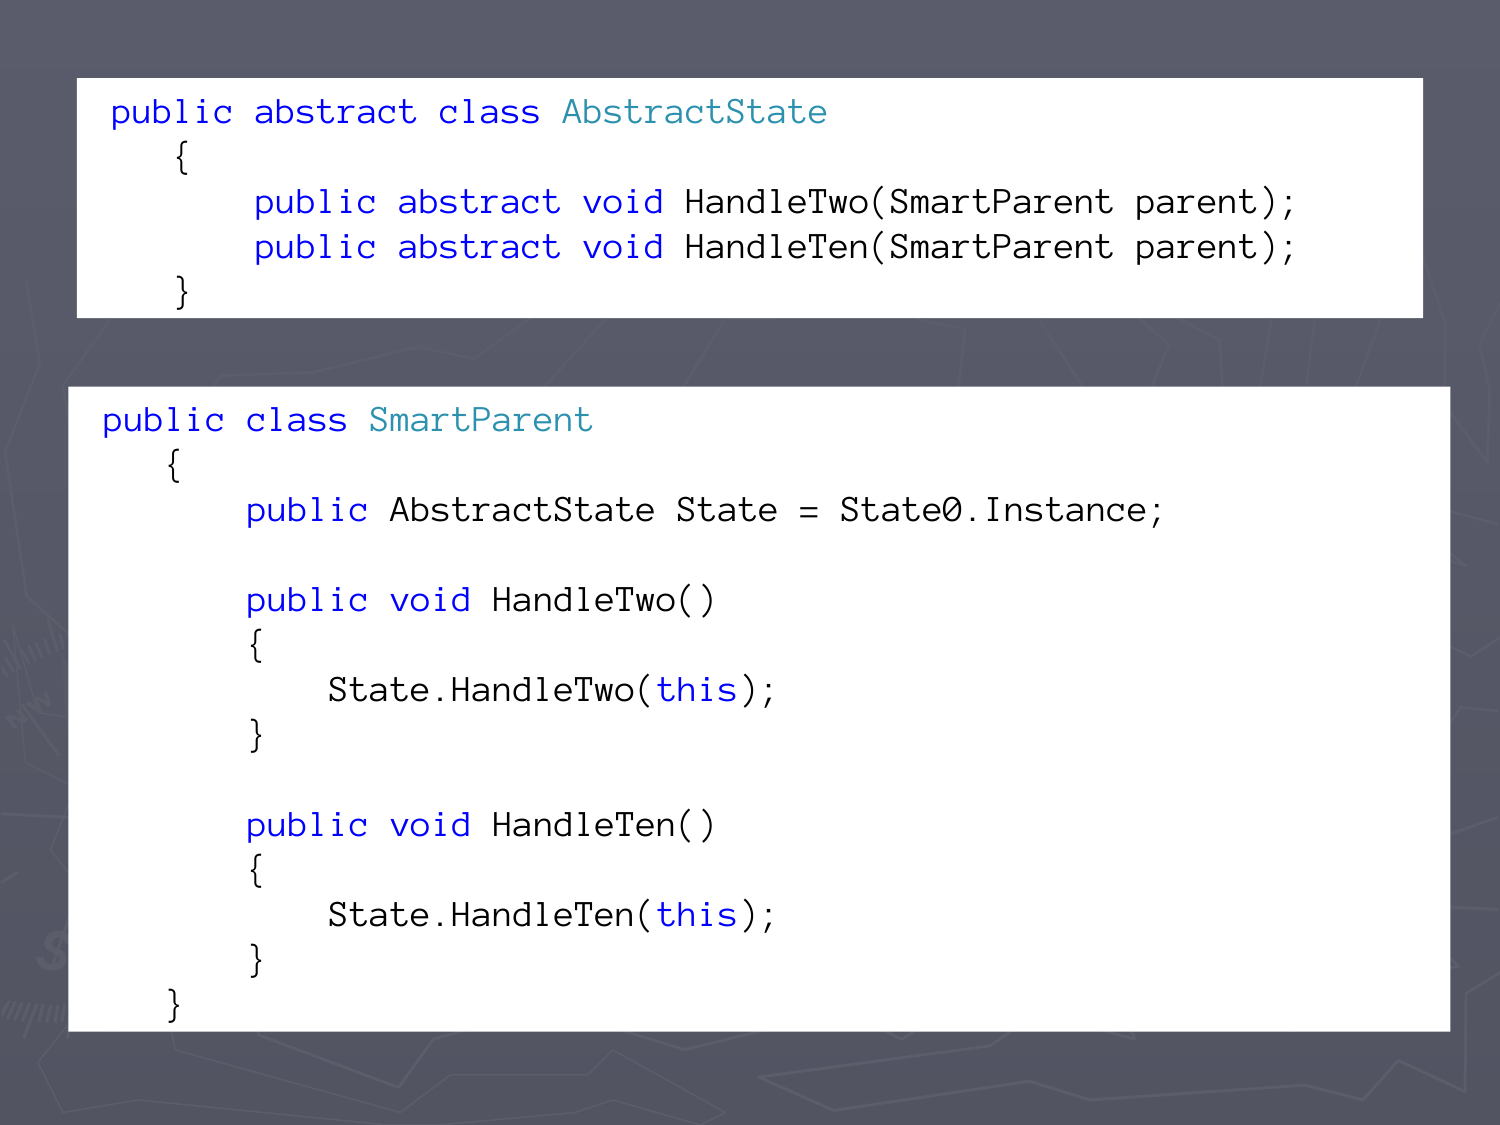

#
 public abstract class AbstractState
    {
        public abstract void HandleTwo(SmartParent parent);
        public abstract void HandleTen(SmartParent parent);
    }

 public class SmartParent
    {
        public AbstractState State = State0.Instance;

        public void HandleTwo()
        {
            State.HandleTwo(this);
        }

        public void HandleTen()
        {
            State.HandleTen(this);
        }
    }